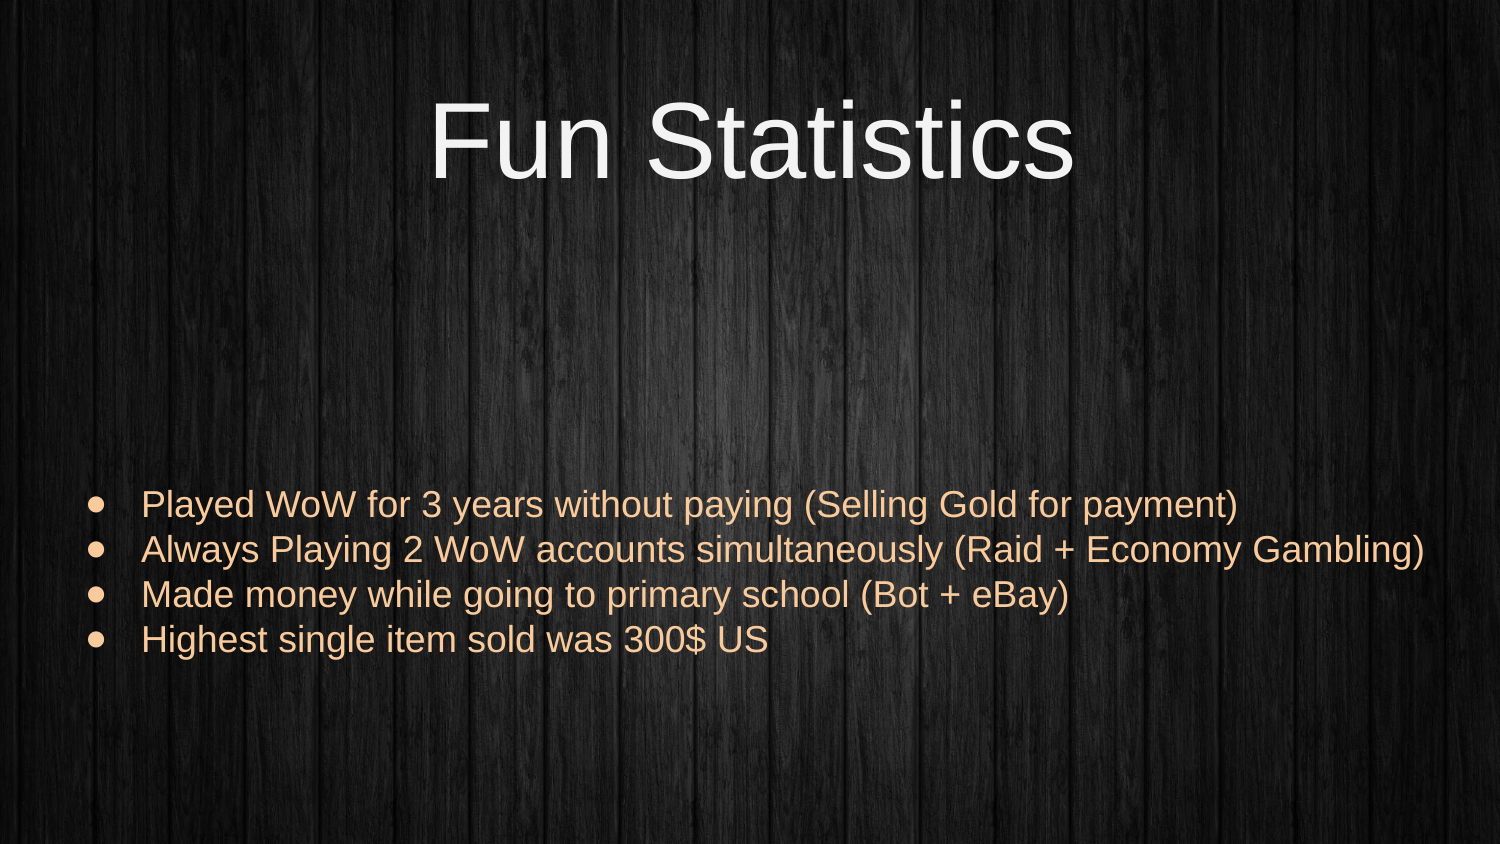

# Fun Statistics
Played WoW for 3 years without paying (Selling Gold for payment)
Always Playing 2 WoW accounts simultaneously (Raid + Economy Gambling)
Made money while going to primary school (Bot + eBay)
Highest single item sold was 300$ US